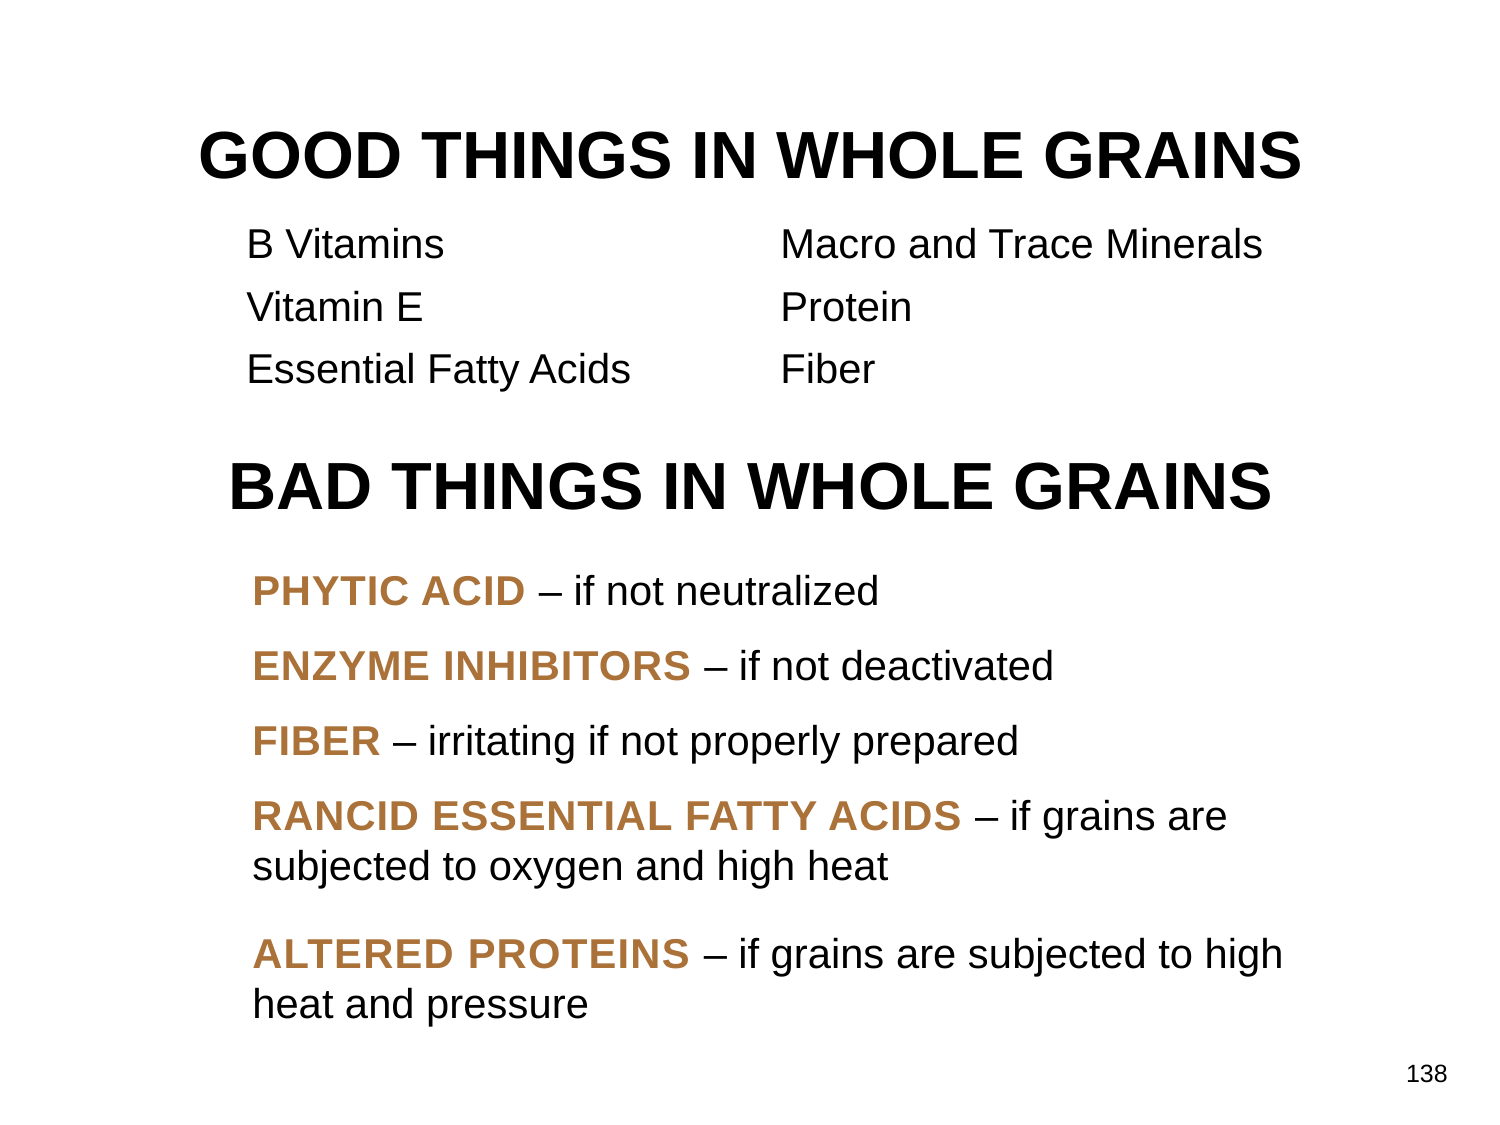

GOOD THINGS IN WHOLE GRAINS
	B Vitamins			Macro and Trace Minerals
	Vitamin E			Protein
	Essential Fatty Acids	Fiber

BAD THINGS IN WHOLE GRAINS
PHYTIC ACID – if not neutralized
ENZYME INHIBITORS – if not deactivated
FIBER – irritating if not properly prepared
RANCID ESSENTIAL FATTY ACIDS – if grains are subjected to oxygen and high heat
ALTERED PROTEINS – if grains are subjected to high heat and pressure
Good and Bad Things in Whole Grains
138